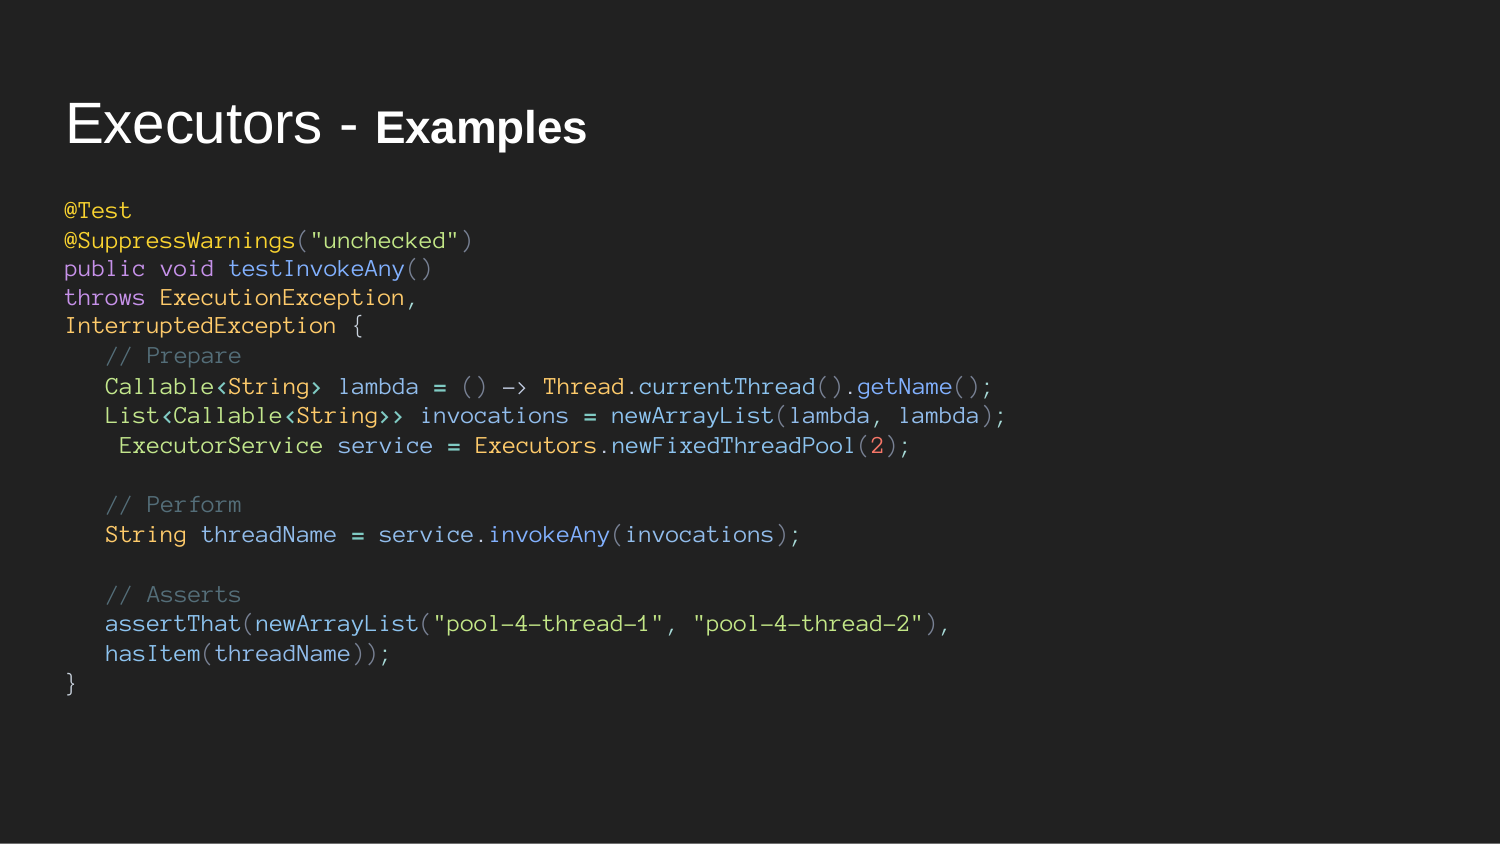

# Executors - Examples
@Test  @SuppressWarnings("unchecked")
public void testInvokeAny() throws ExecutionException, InterruptedException {
// Prepare
Callable<String> lambda = () -> Thread.currentThread().getName();  List<Callable<String>> invocations = newArrayList(lambda, lambda);  ExecutorService service = Executors.newFixedThreadPool(2);

// Perform
String threadName = service.invokeAny(invocations);

// Asserts
assertThat(newArrayList("pool-4-thread-1", "pool-4-thread-2"), hasItem(threadName));
}